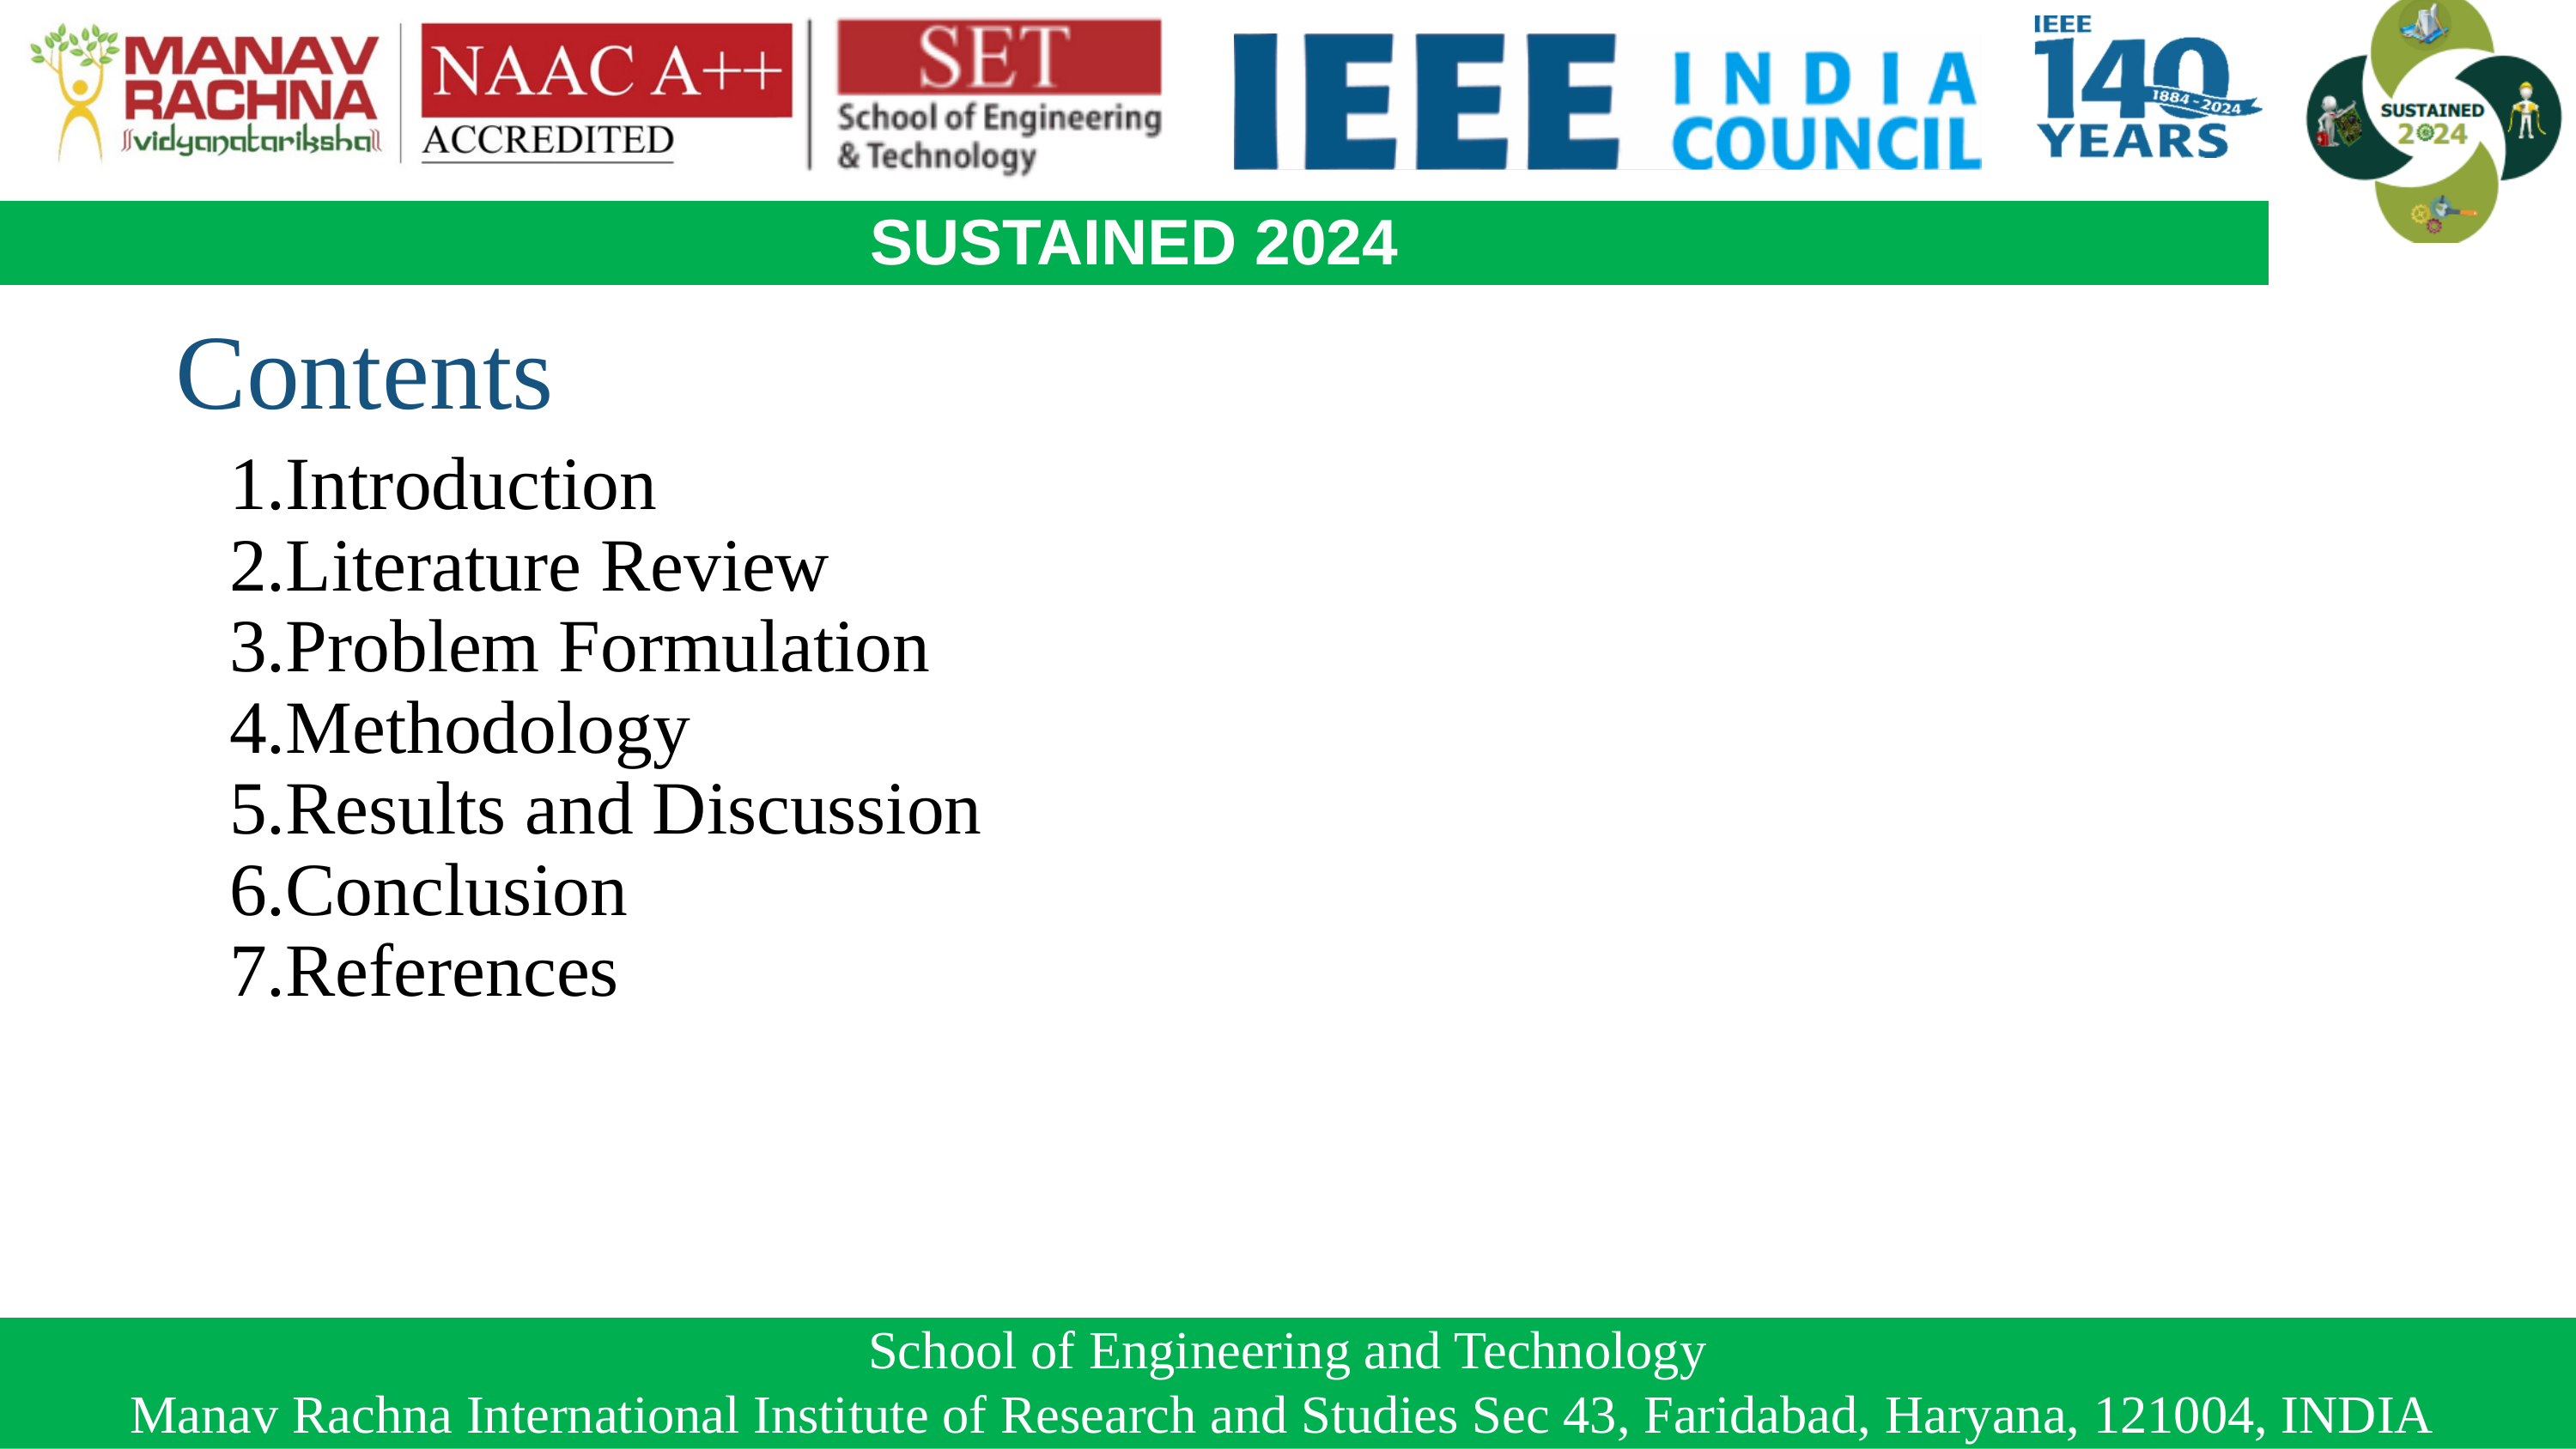

SUSTAINED 2024
Contents
Introduction
Literature Review
Problem Formulation
Methodology
Results and Discussion
Conclusion
References

School of Engineering and Technology
Manav Rachna International Institute of Research and Studies Sec 43, Faridabad, Haryana, 121004, INDIA
2